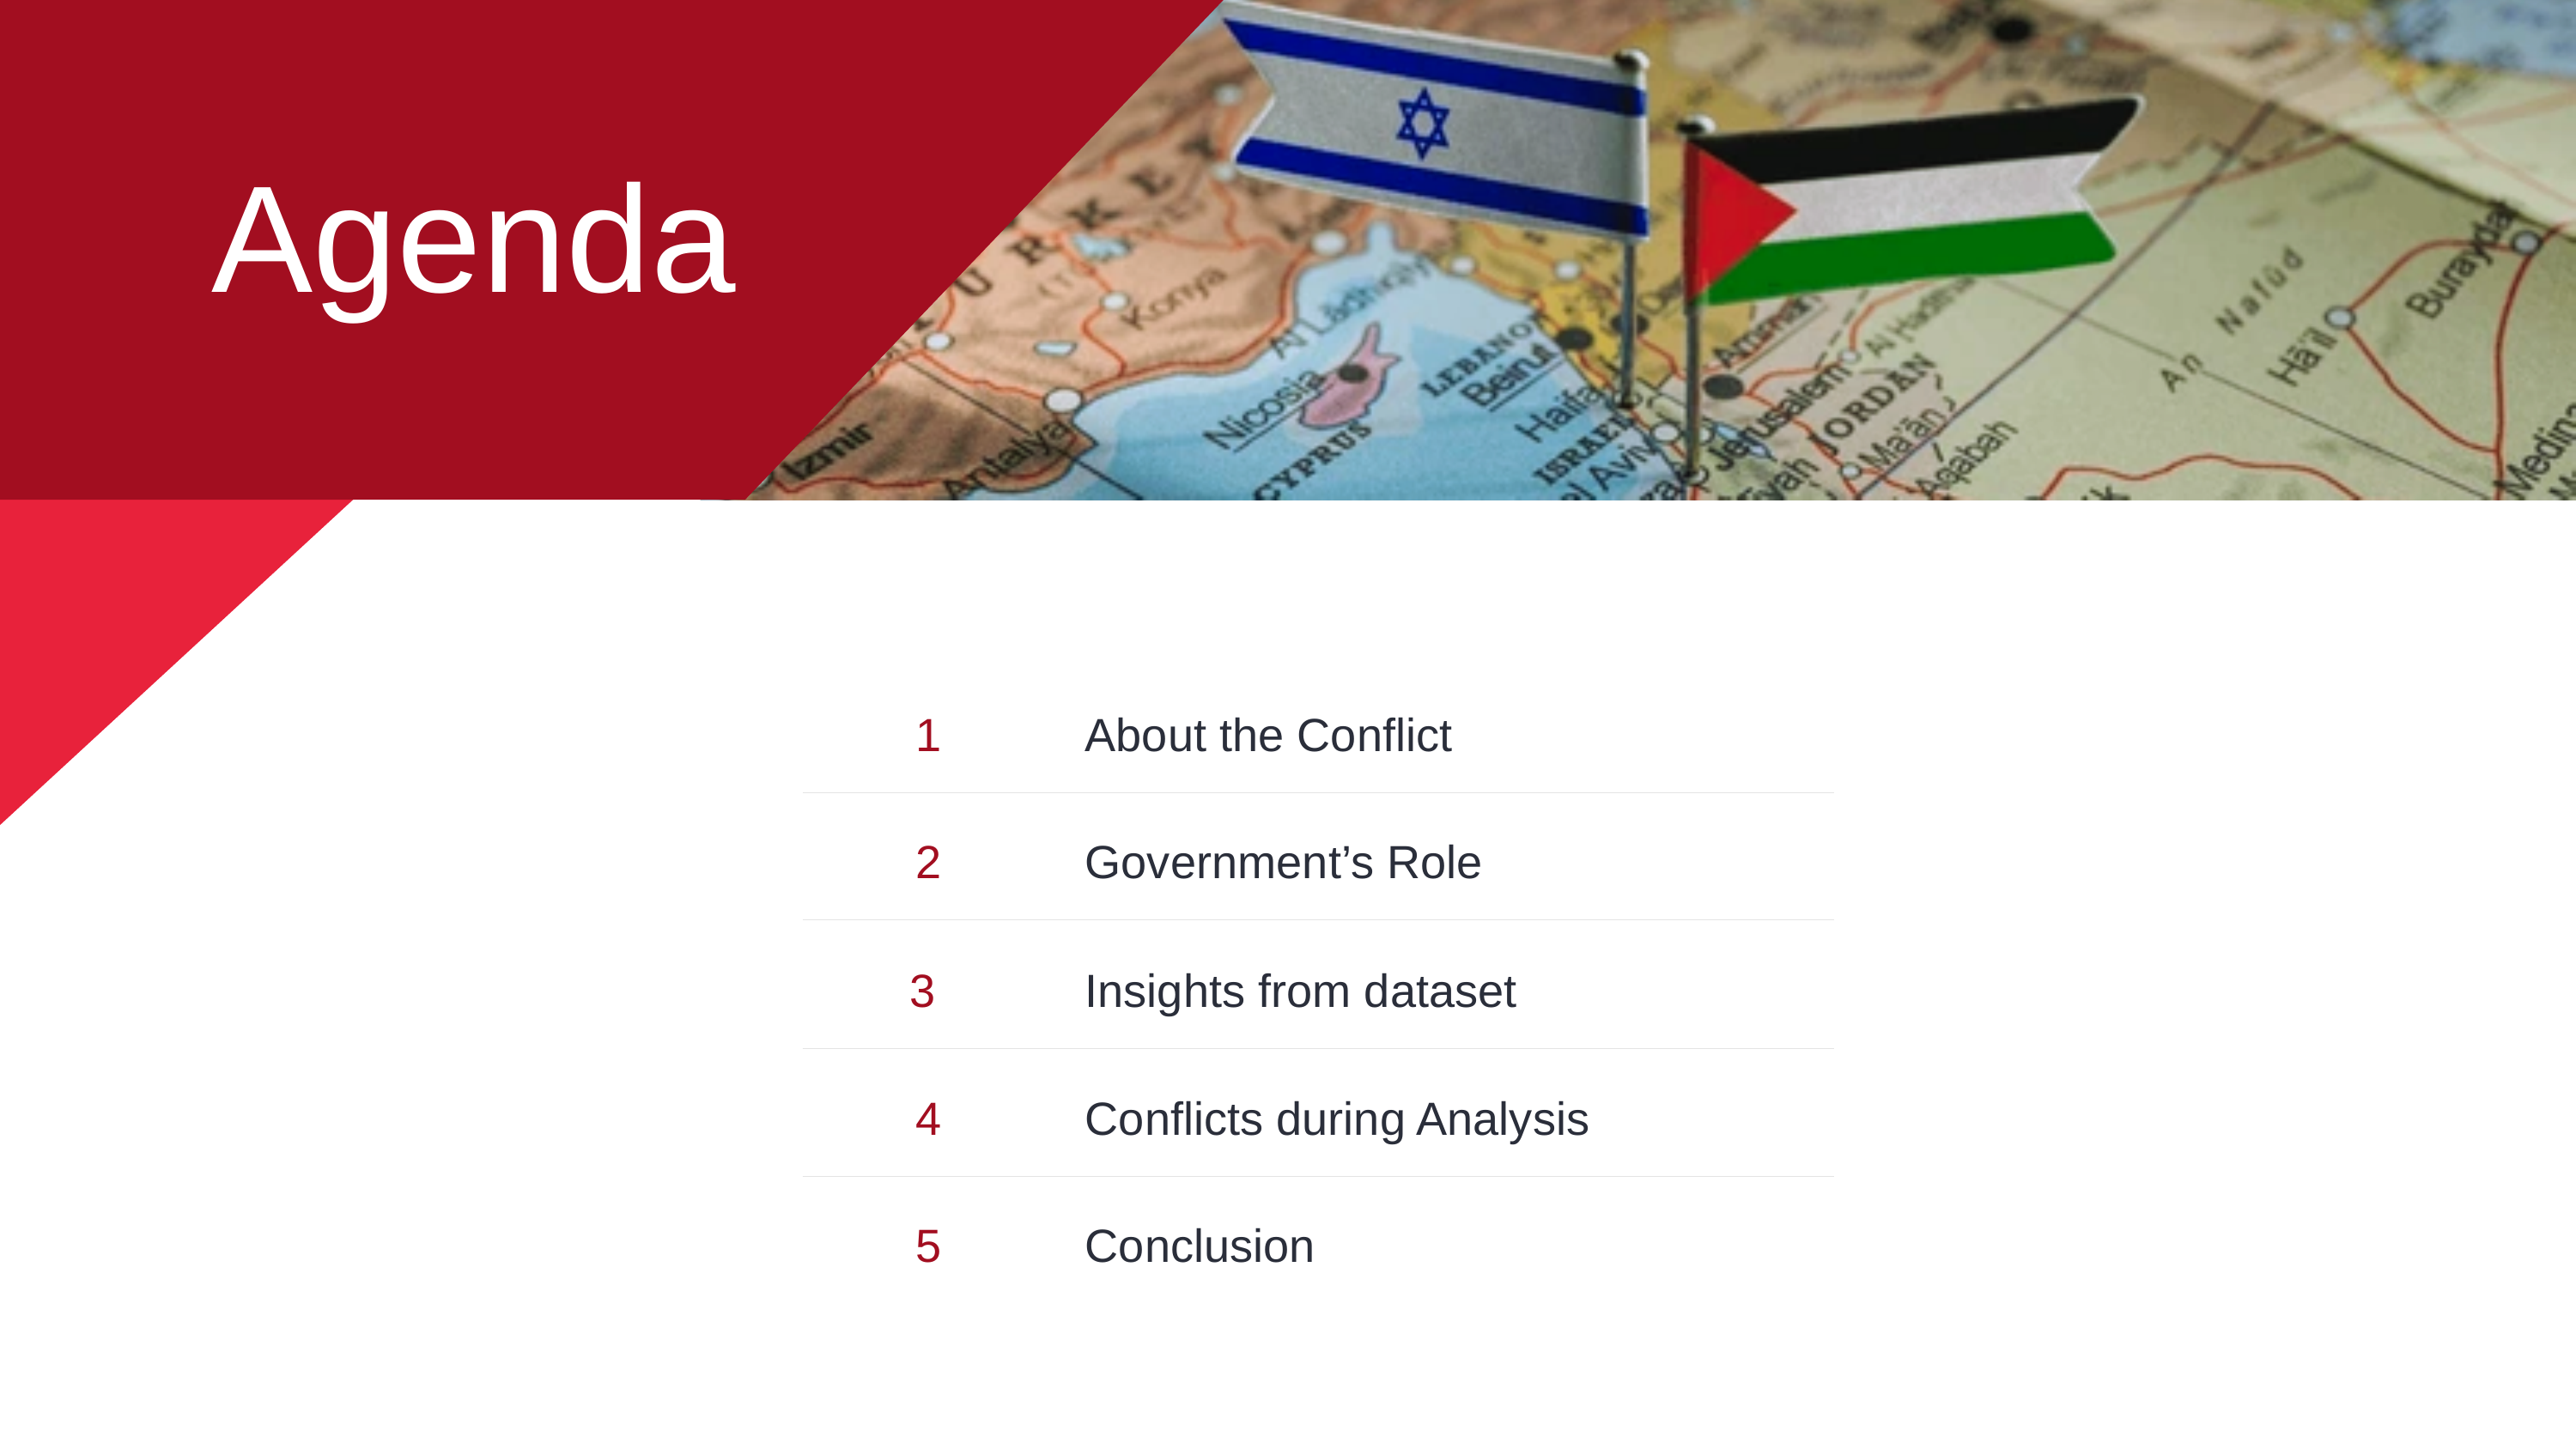

Agenda

| 1 | About the Conflict |
| --- | --- |
| 2 | Government’s Role |
| 3 | Insights from dataset |
| 4 | Conflicts during Analysis |
| 5 | Conclusion |